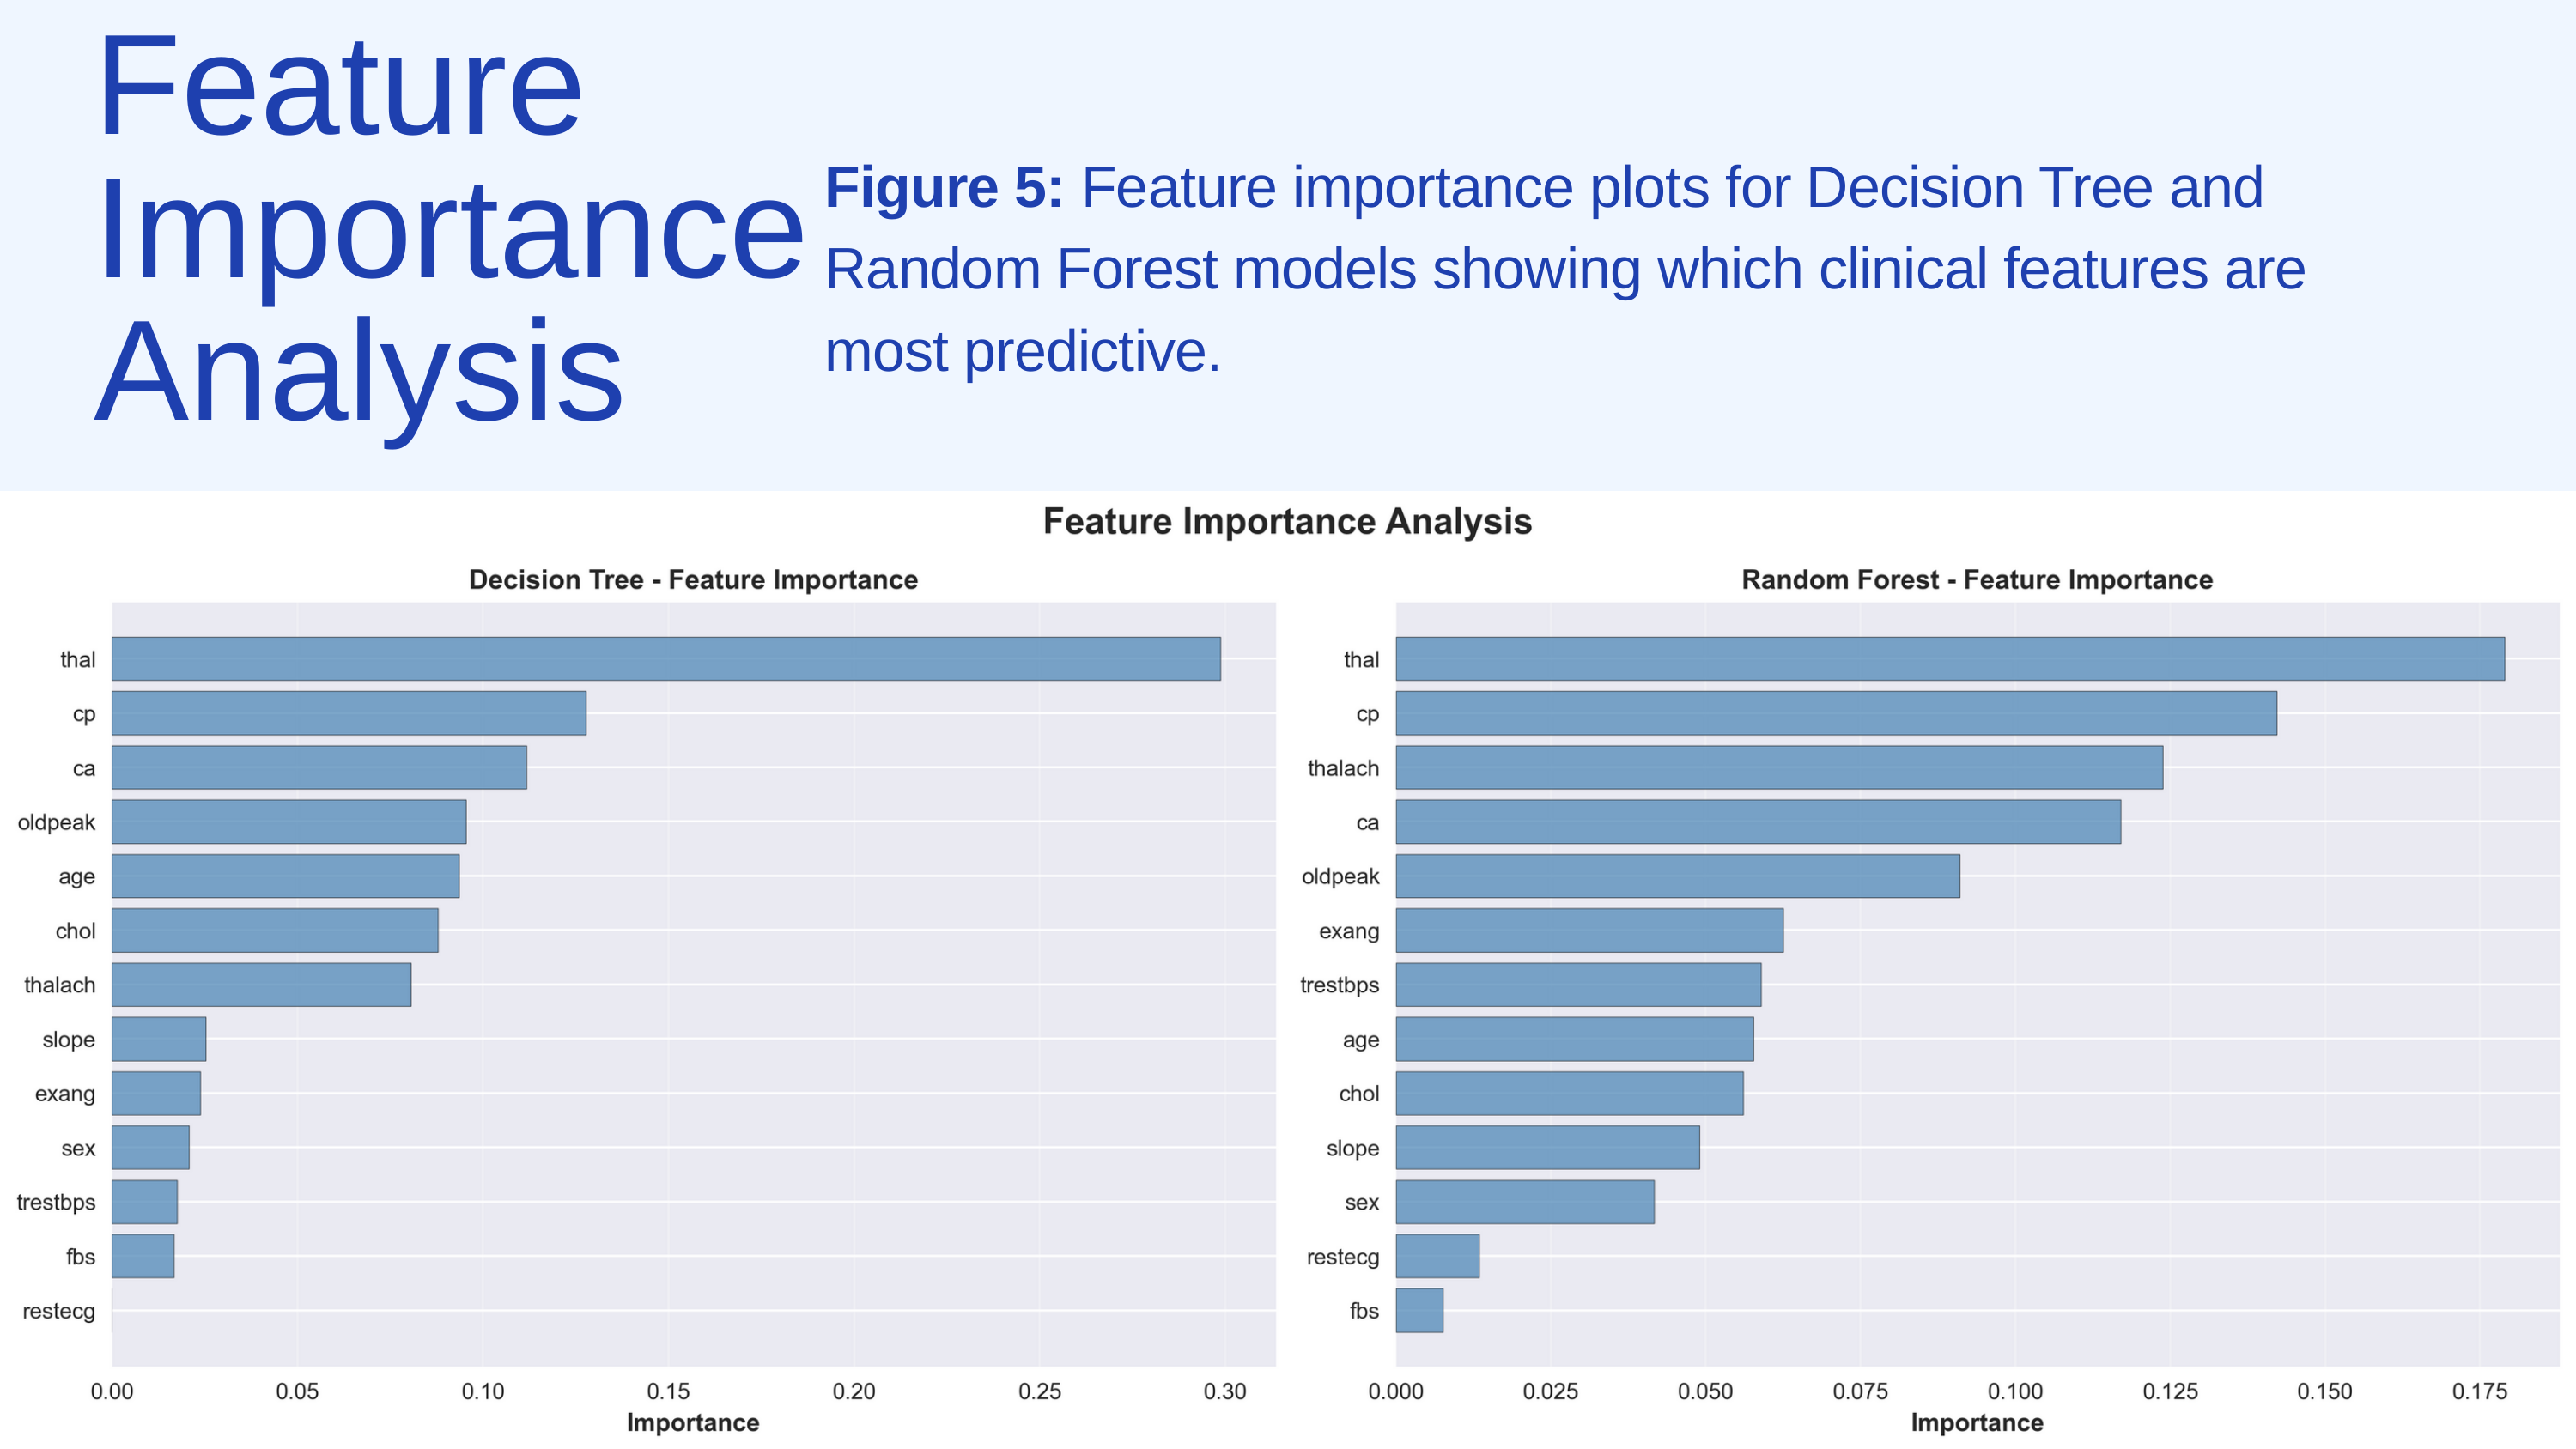

Feature Importance Analysis
Figure 5: Feature importance plots for Decision Tree and Random Forest models showing which clinical features are most predictive.